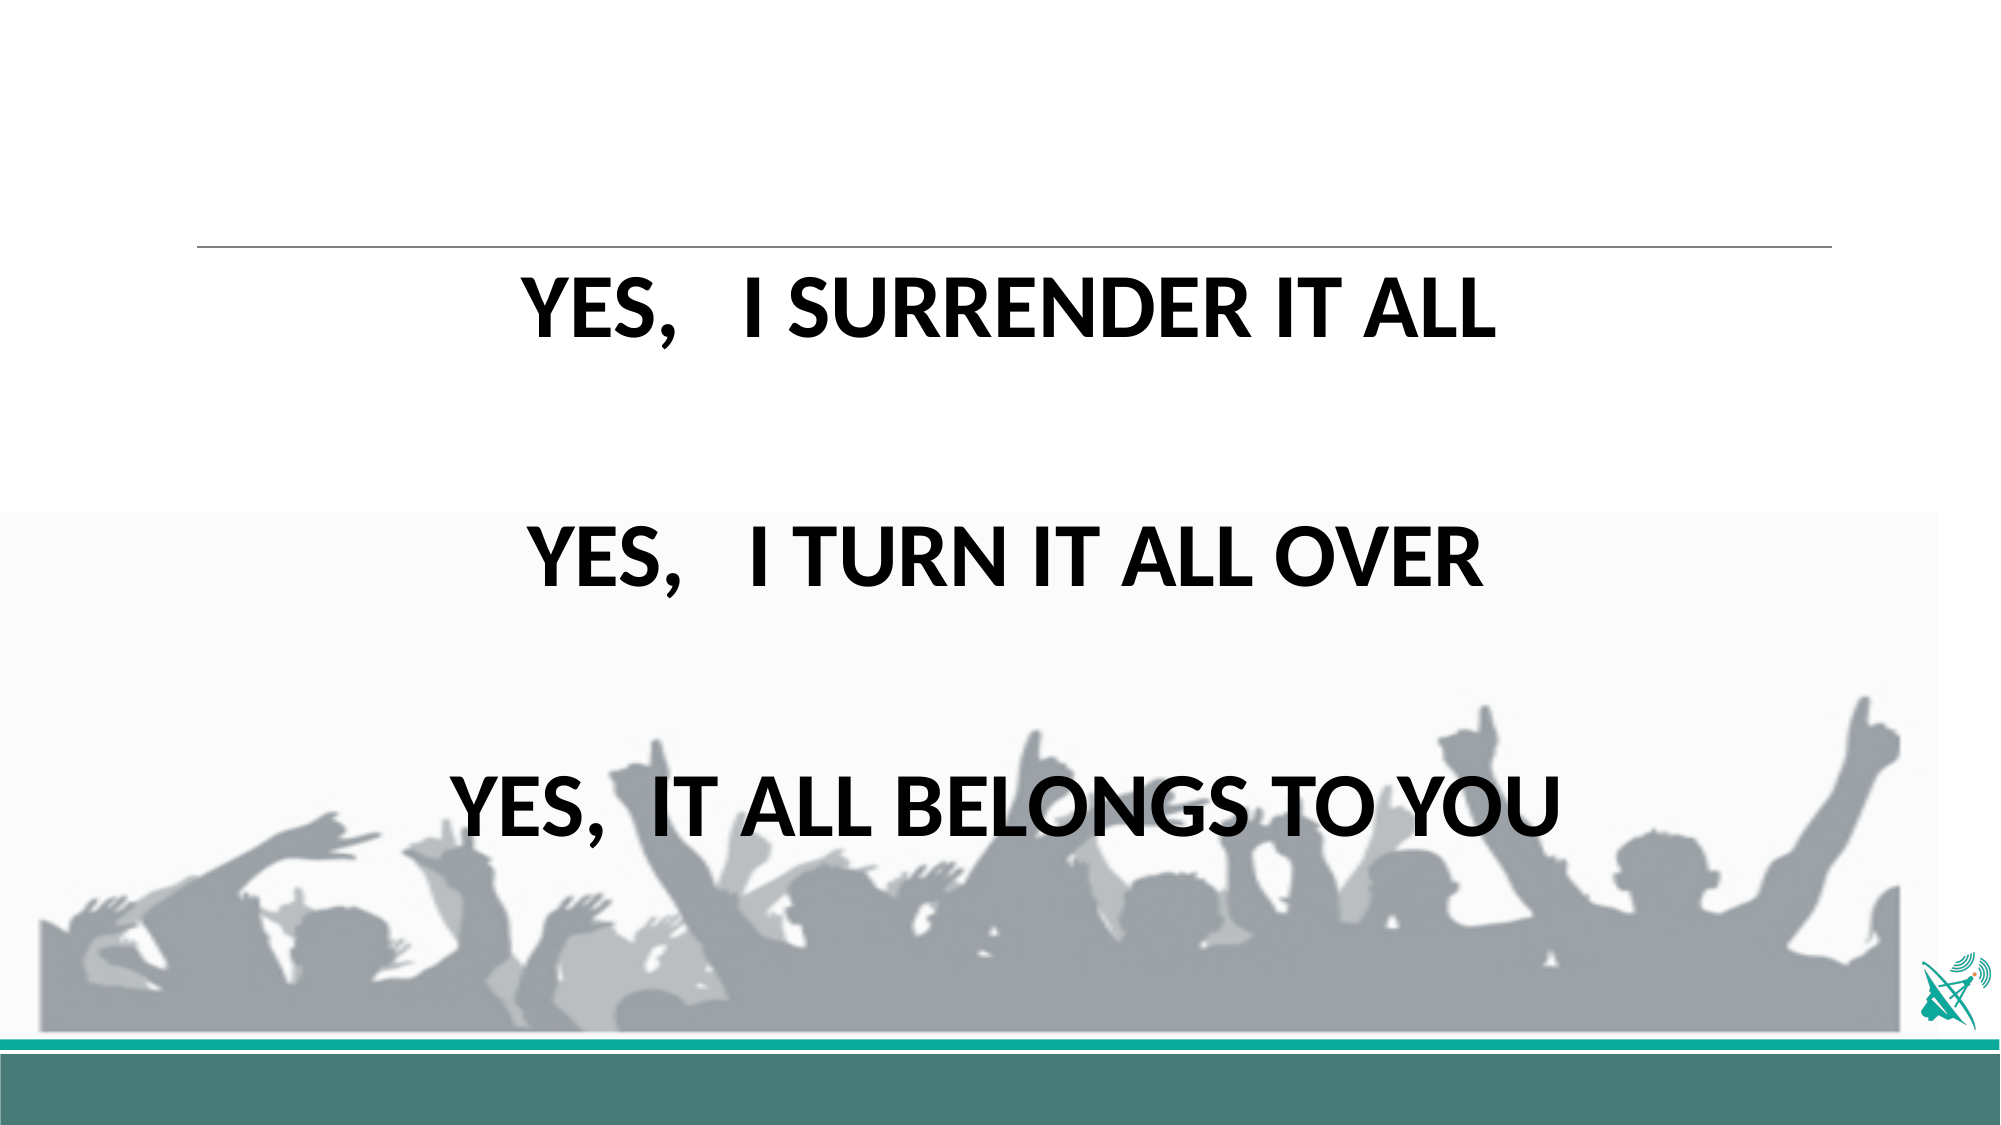

YES,   I SURRENDER IT ALL
YES,   I TURN IT ALL OVER
YES,  IT ALL BELONGS TO YOU